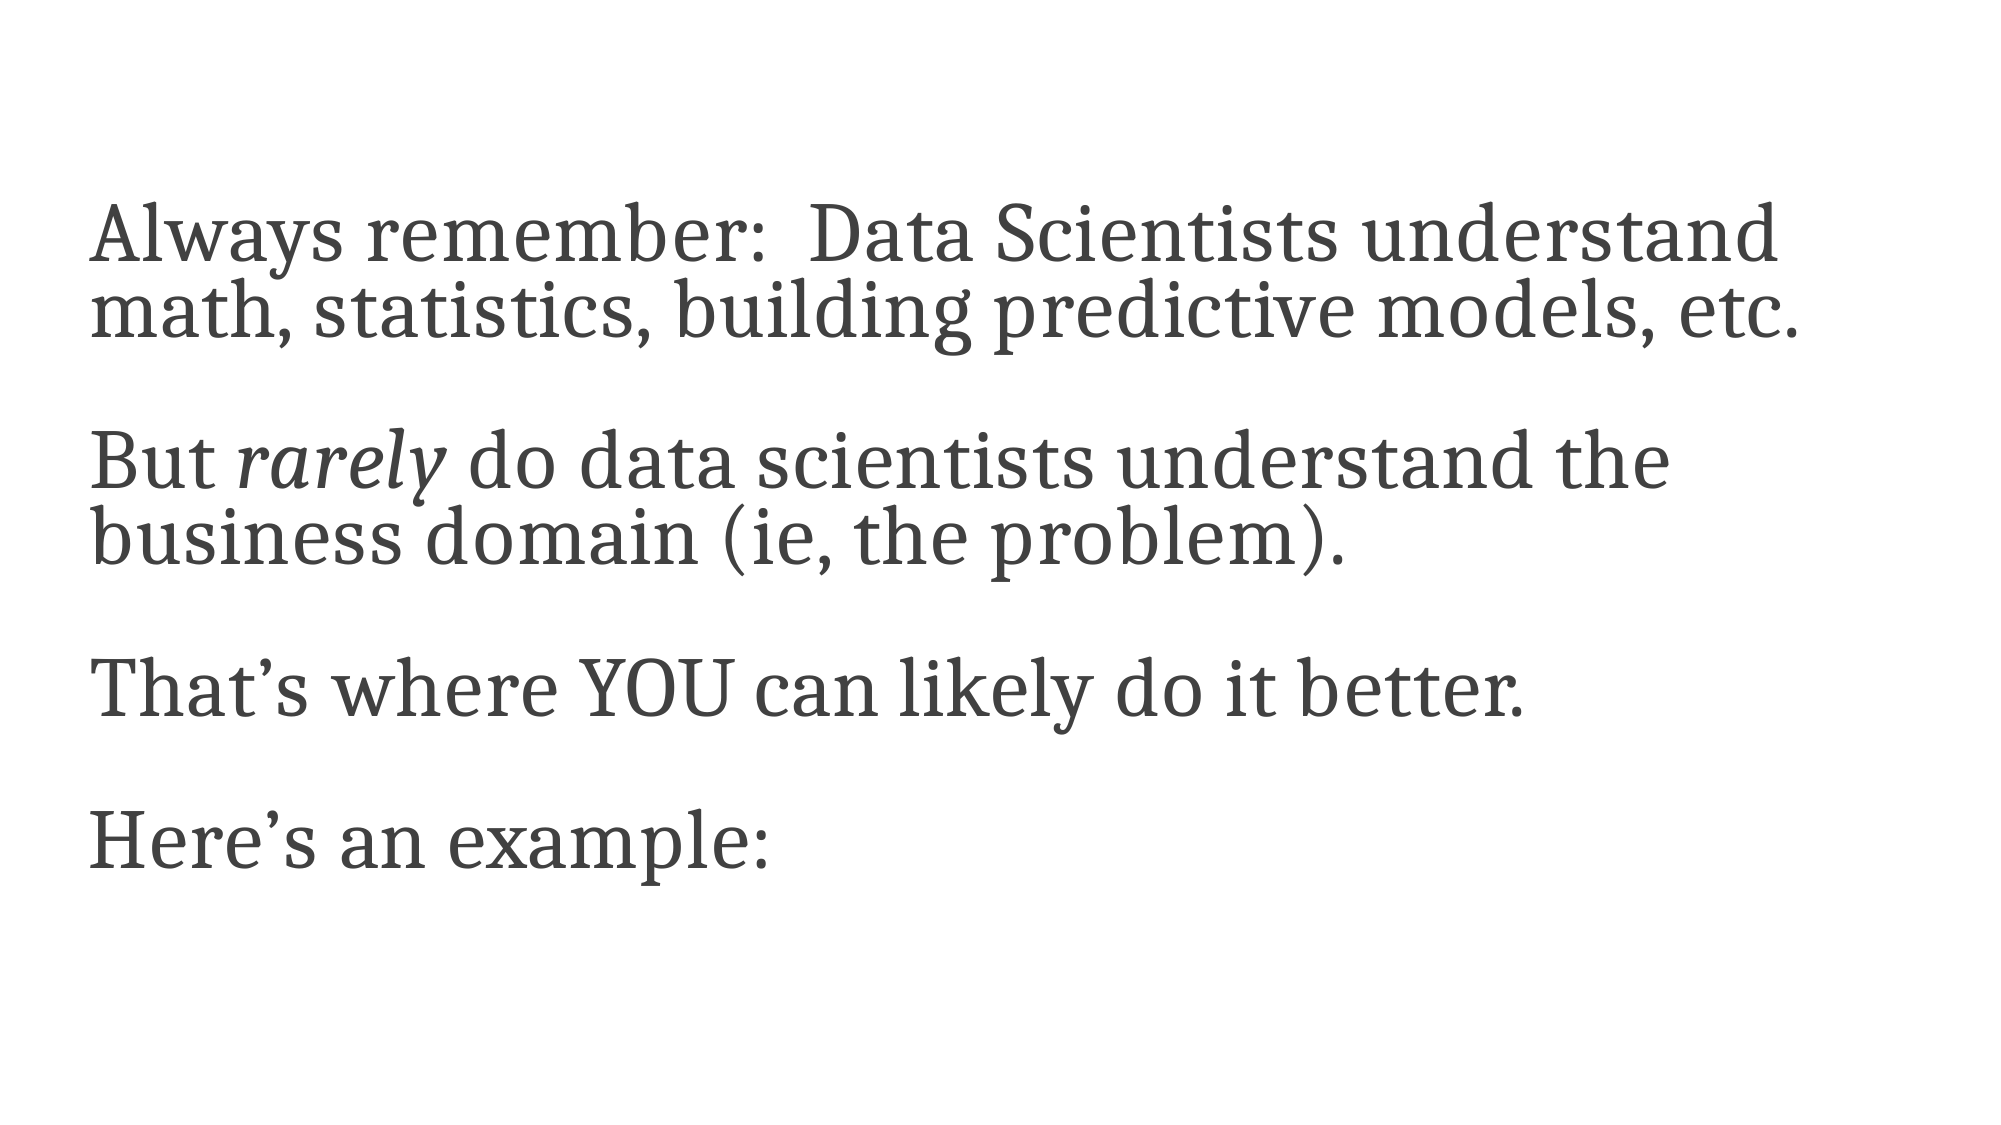

# Always remember:  Data Scientists understand math, statistics, building predictive models, etc. But rarely do data scientists understand the business domain (ie, the problem). That’s where YOU can likely do it better. Here’s an example: